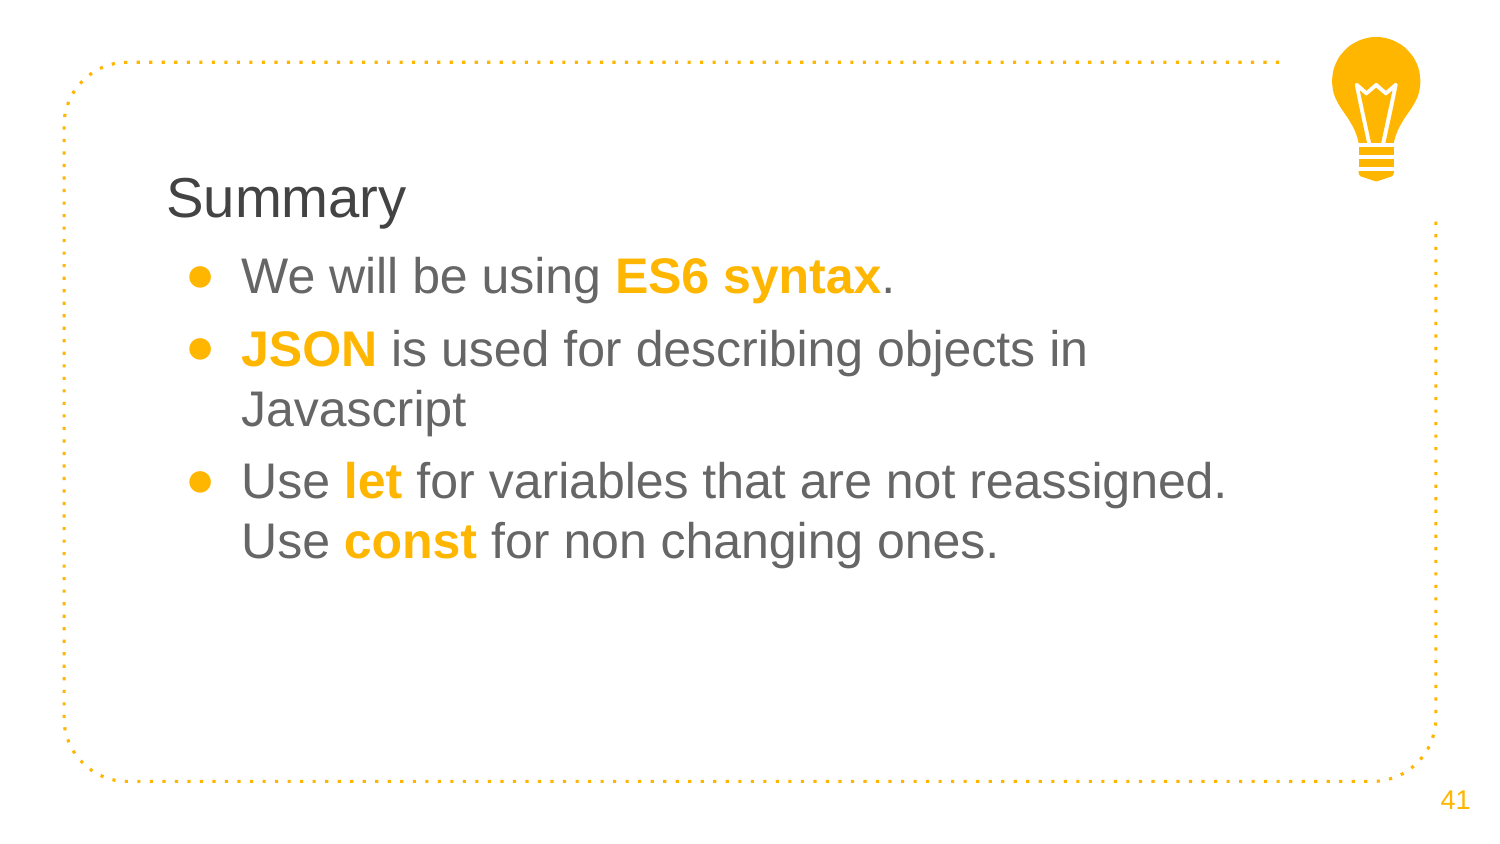

# Summary
We will be using ES6 syntax.
JSON is used for describing objects in Javascript
Use let for variables that are not reassigned. Use const for non changing ones.

41